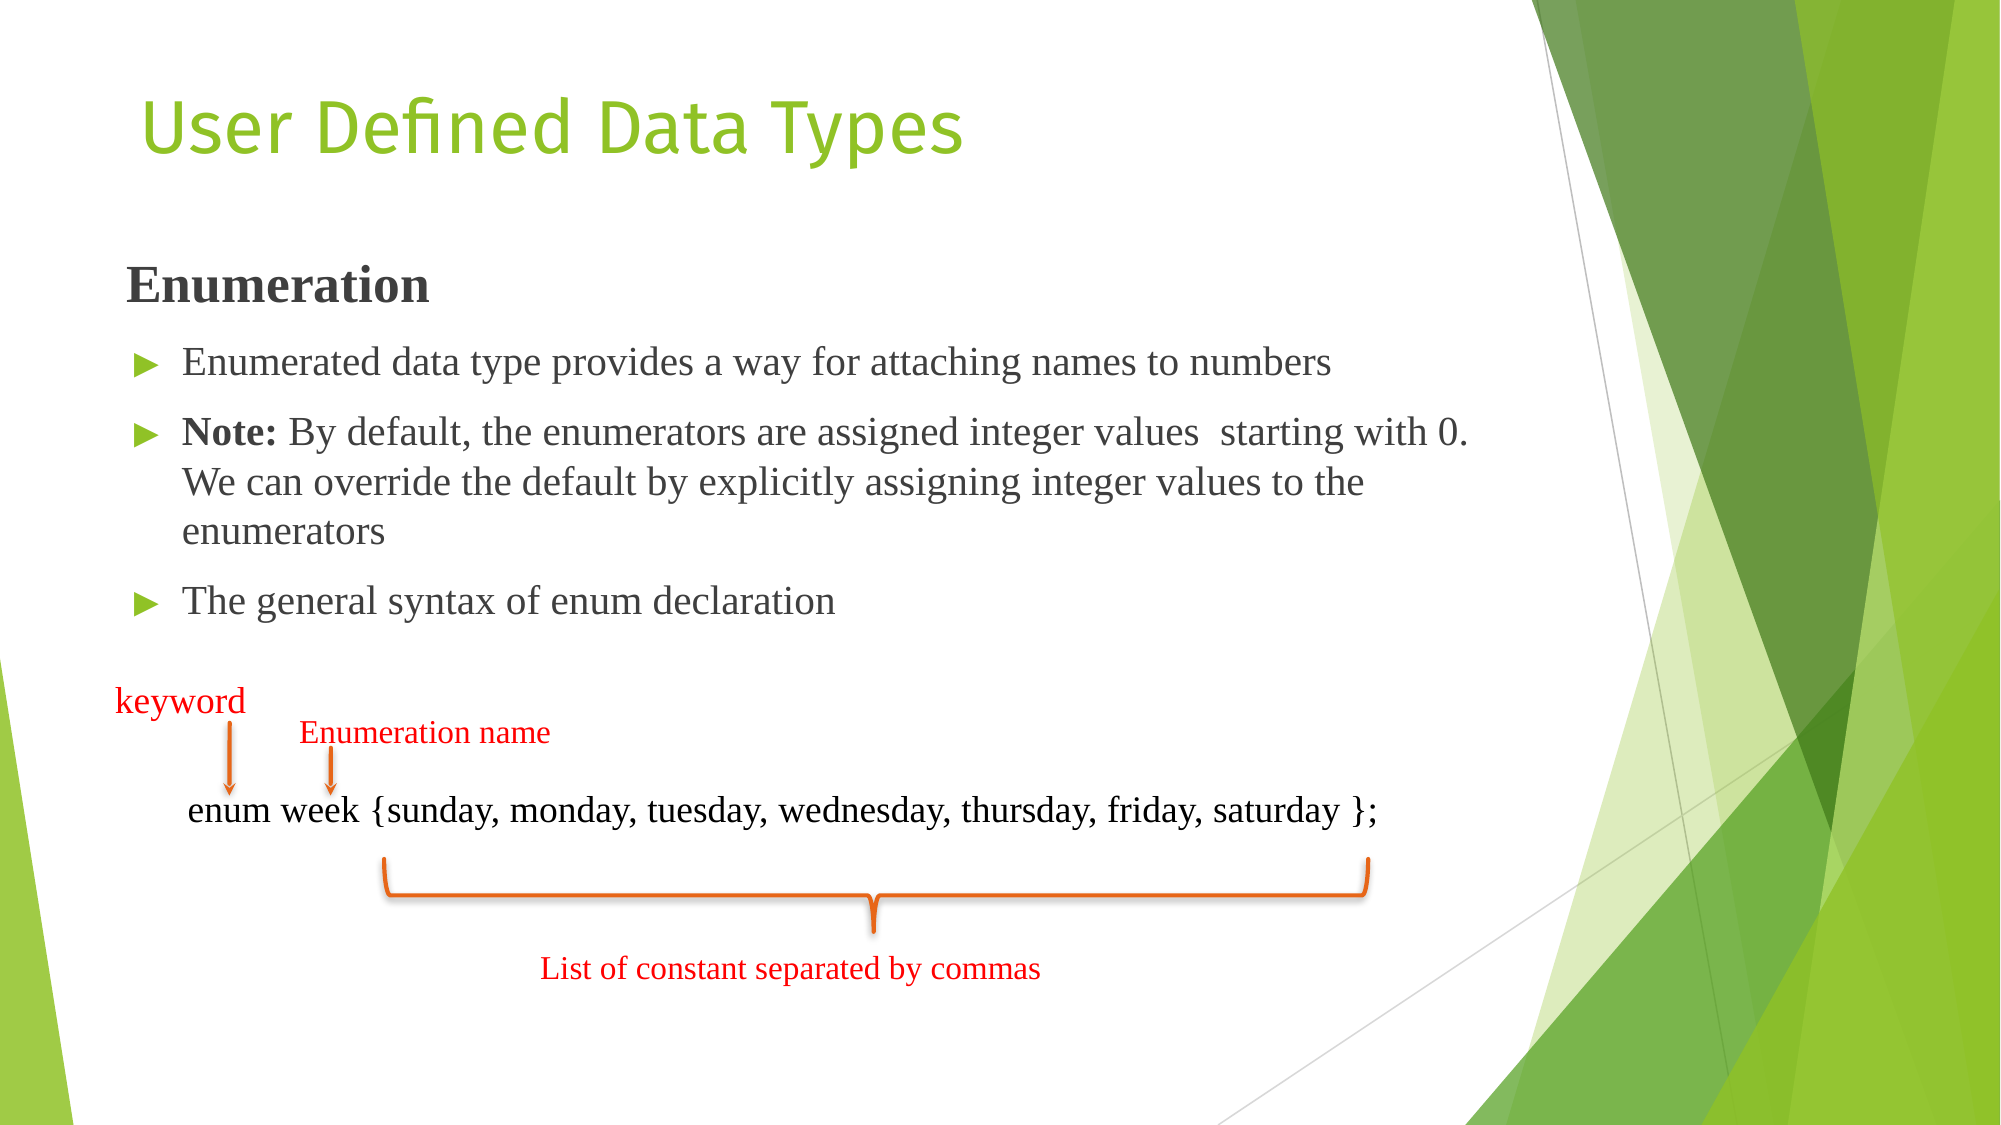

# User Defined Data Types
Enumeration
Enumerated data type provides a way for attaching names to numbers
Note: By default, the enumerators are assigned integer values  starting with 0. We can override the default by explicitly assigning integer values to the enumerators
The general syntax of enum declaration

keyword
Enumeration name
enum week {sunday, monday, tuesday, wednesday, thursday, friday, saturday };

List of constant separated by commas